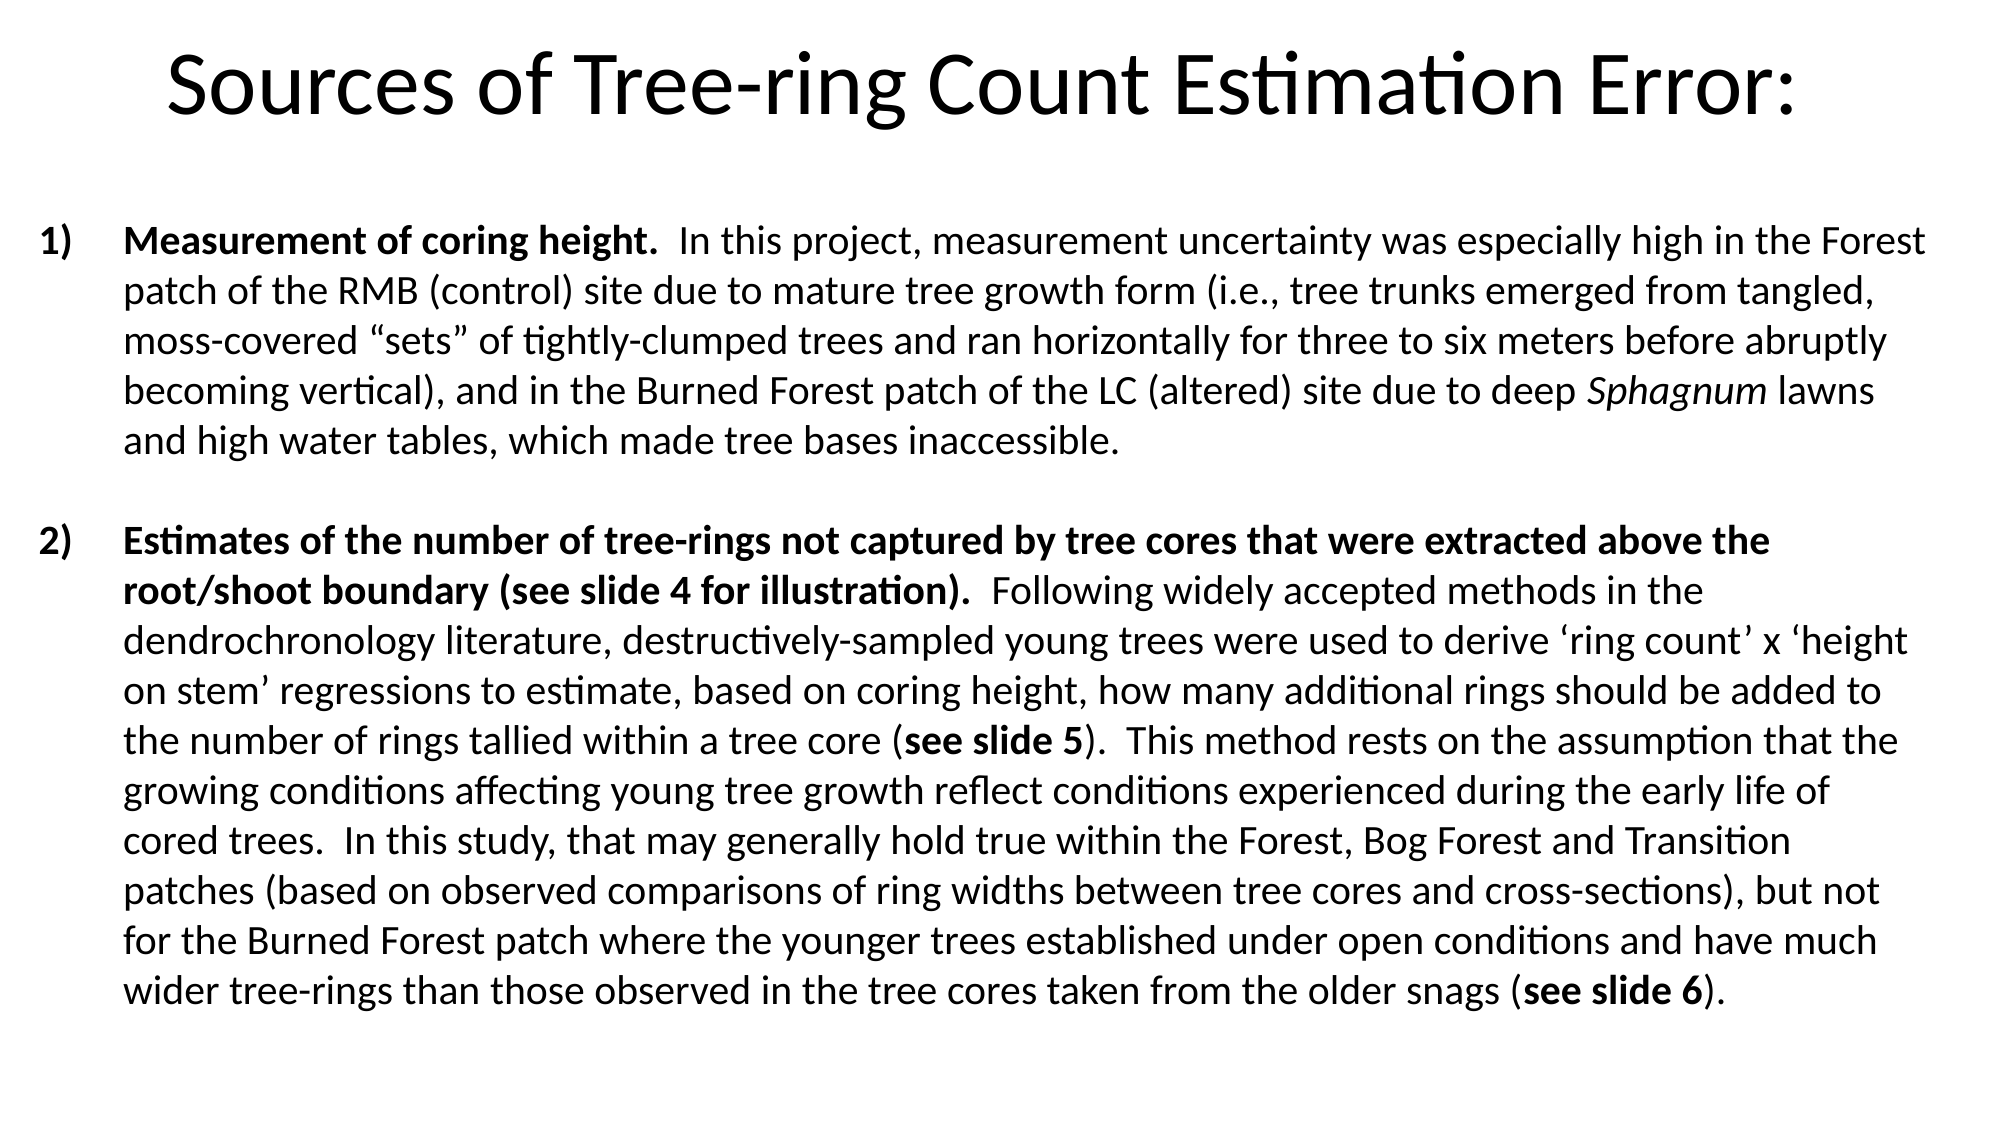

Sources of Tree-ring Count Estimation Error:
Measurement of coring height.  In this project, measurement uncertainty was especially high in the Forest patch of the RMB (control) site due to mature tree growth form (i.e., tree trunks emerged from tangled, moss-covered “sets” of tightly-clumped trees and ran horizontally for three to six meters before abruptly becoming vertical), and in the Burned Forest patch of the LC (altered) site due to deep Sphagnum lawns and high water tables, which made tree bases inaccessible.

Estimates of the number of tree-rings not captured by tree cores that were extracted above the root/shoot boundary (see slide 4 for illustration).  Following widely accepted methods in the dendrochronology literature, destructively-sampled young trees were used to derive ‘ring count’ x ‘height on stem’ regressions to estimate, based on coring height, how many additional rings should be added to the number of rings tallied within a tree core (see slide 5).  This method rests on the assumption that the growing conditions affecting young tree growth reflect conditions experienced during the early life of cored trees.  In this study, that may generally hold true within the Forest, Bog Forest and Transition patches (based on observed comparisons of ring widths between tree cores and cross-sections), but not for the Burned Forest patch where the younger trees established under open conditions and have much wider tree-rings than those observed in the tree cores taken from the older snags (see slide 6).